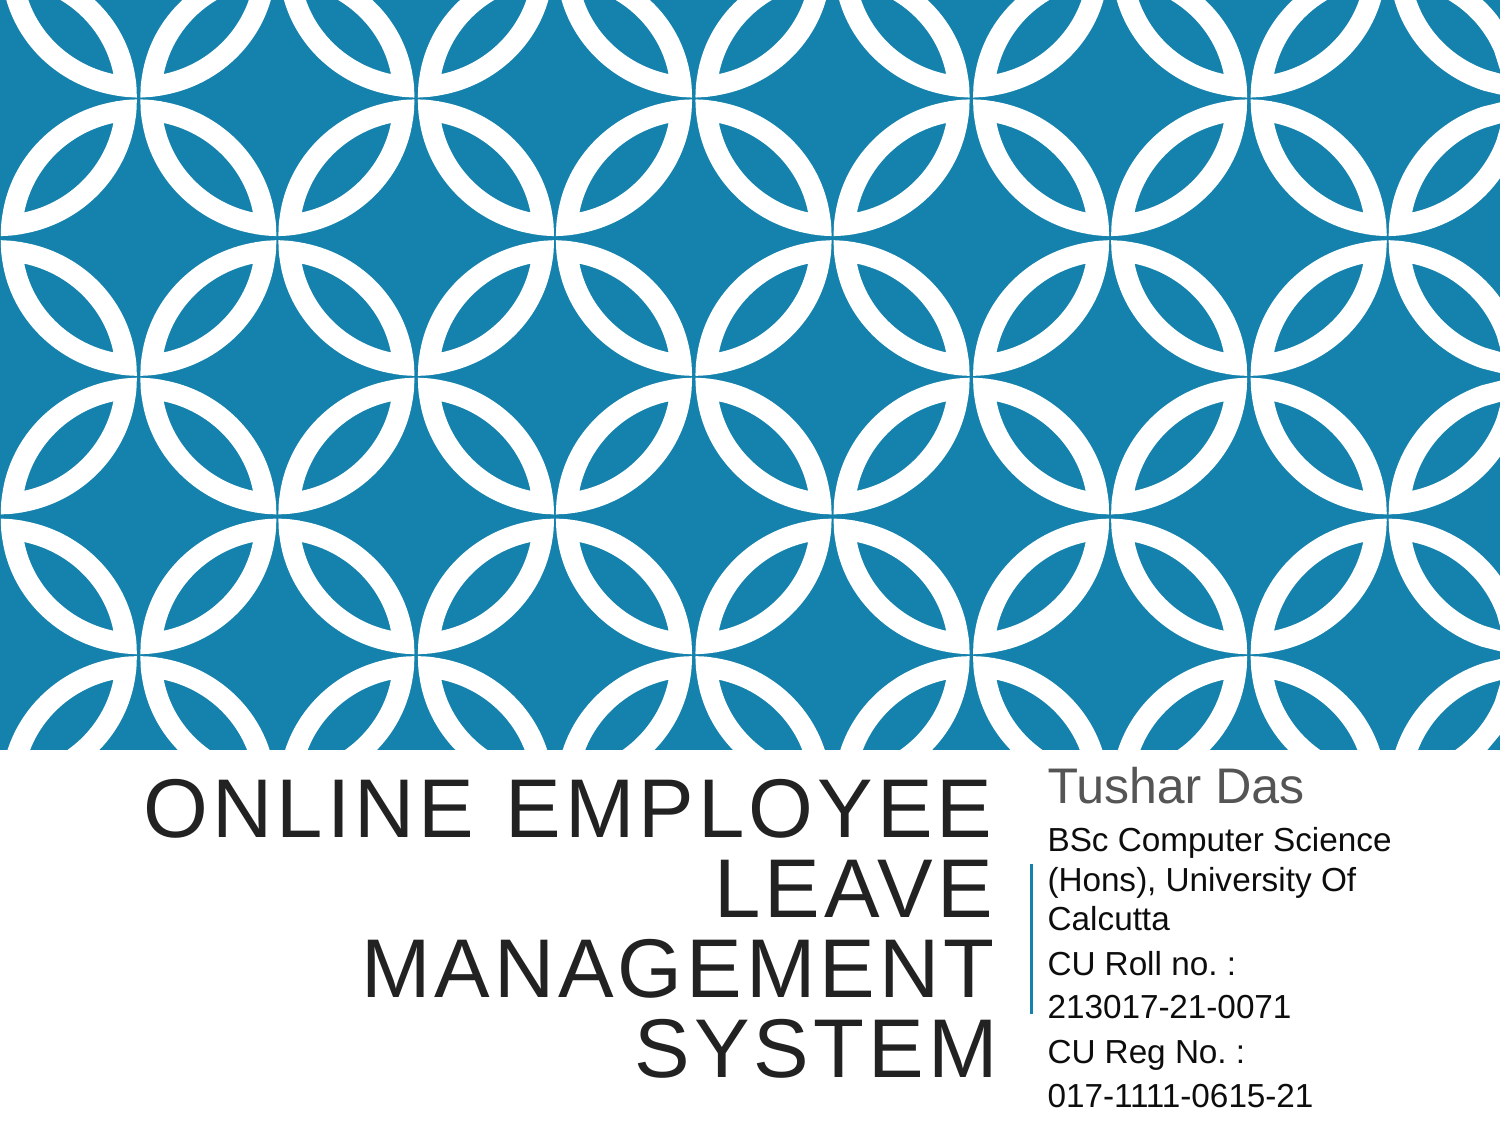

Tushar Das
BSc Computer Science (Hons), University Of Calcutta
CU Roll no. :
213017-21-0071
CU Reg No. :
017-1111-0615-21
# Online Employee Leave Management System